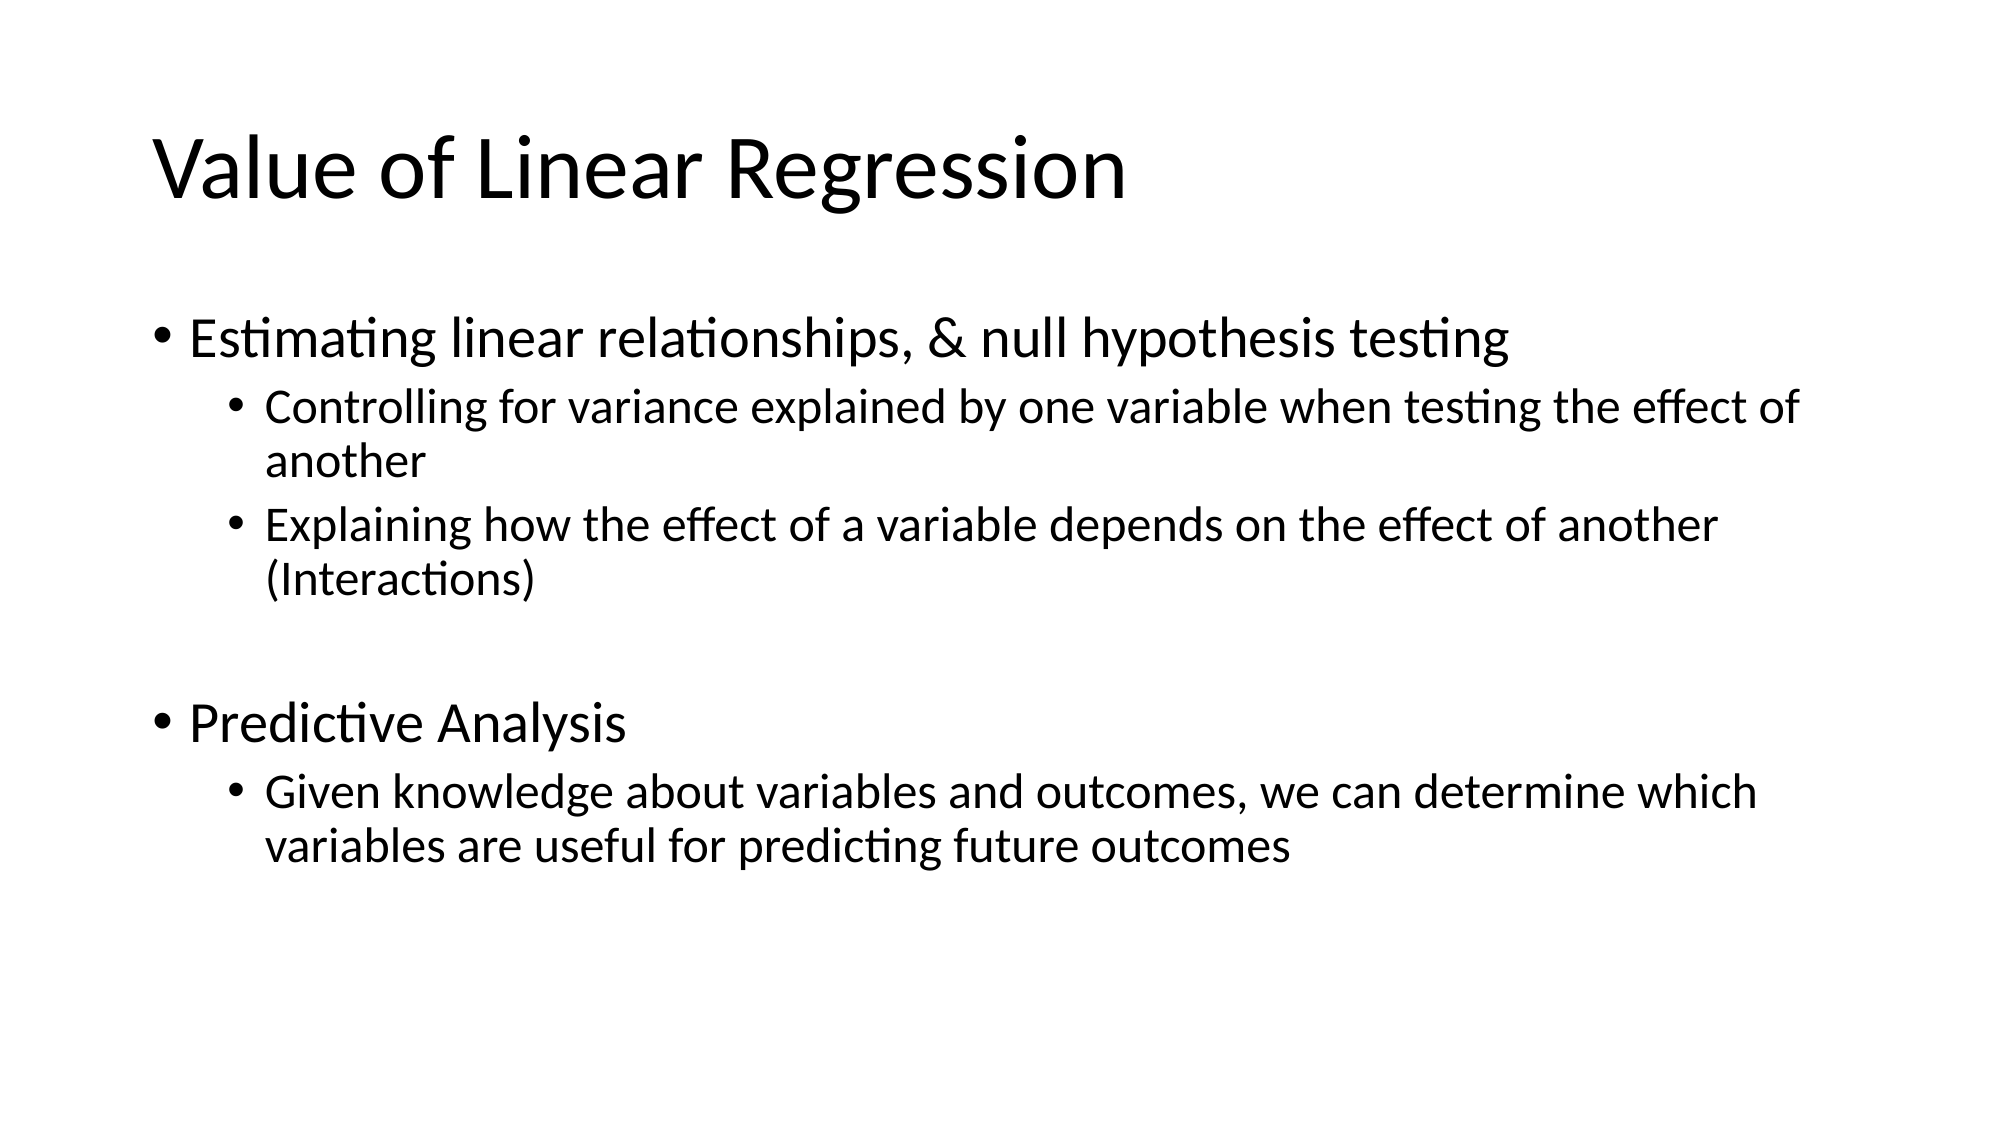

# Value of Linear Regression
Estimating linear relationships, & null hypothesis testing
Controlling for variance explained by one variable when testing the effect of another
Explaining how the effect of a variable depends on the effect of another (Interactions)

Predictive Analysis
Given knowledge about variables and outcomes, we can determine which variables are useful for predicting future outcomes